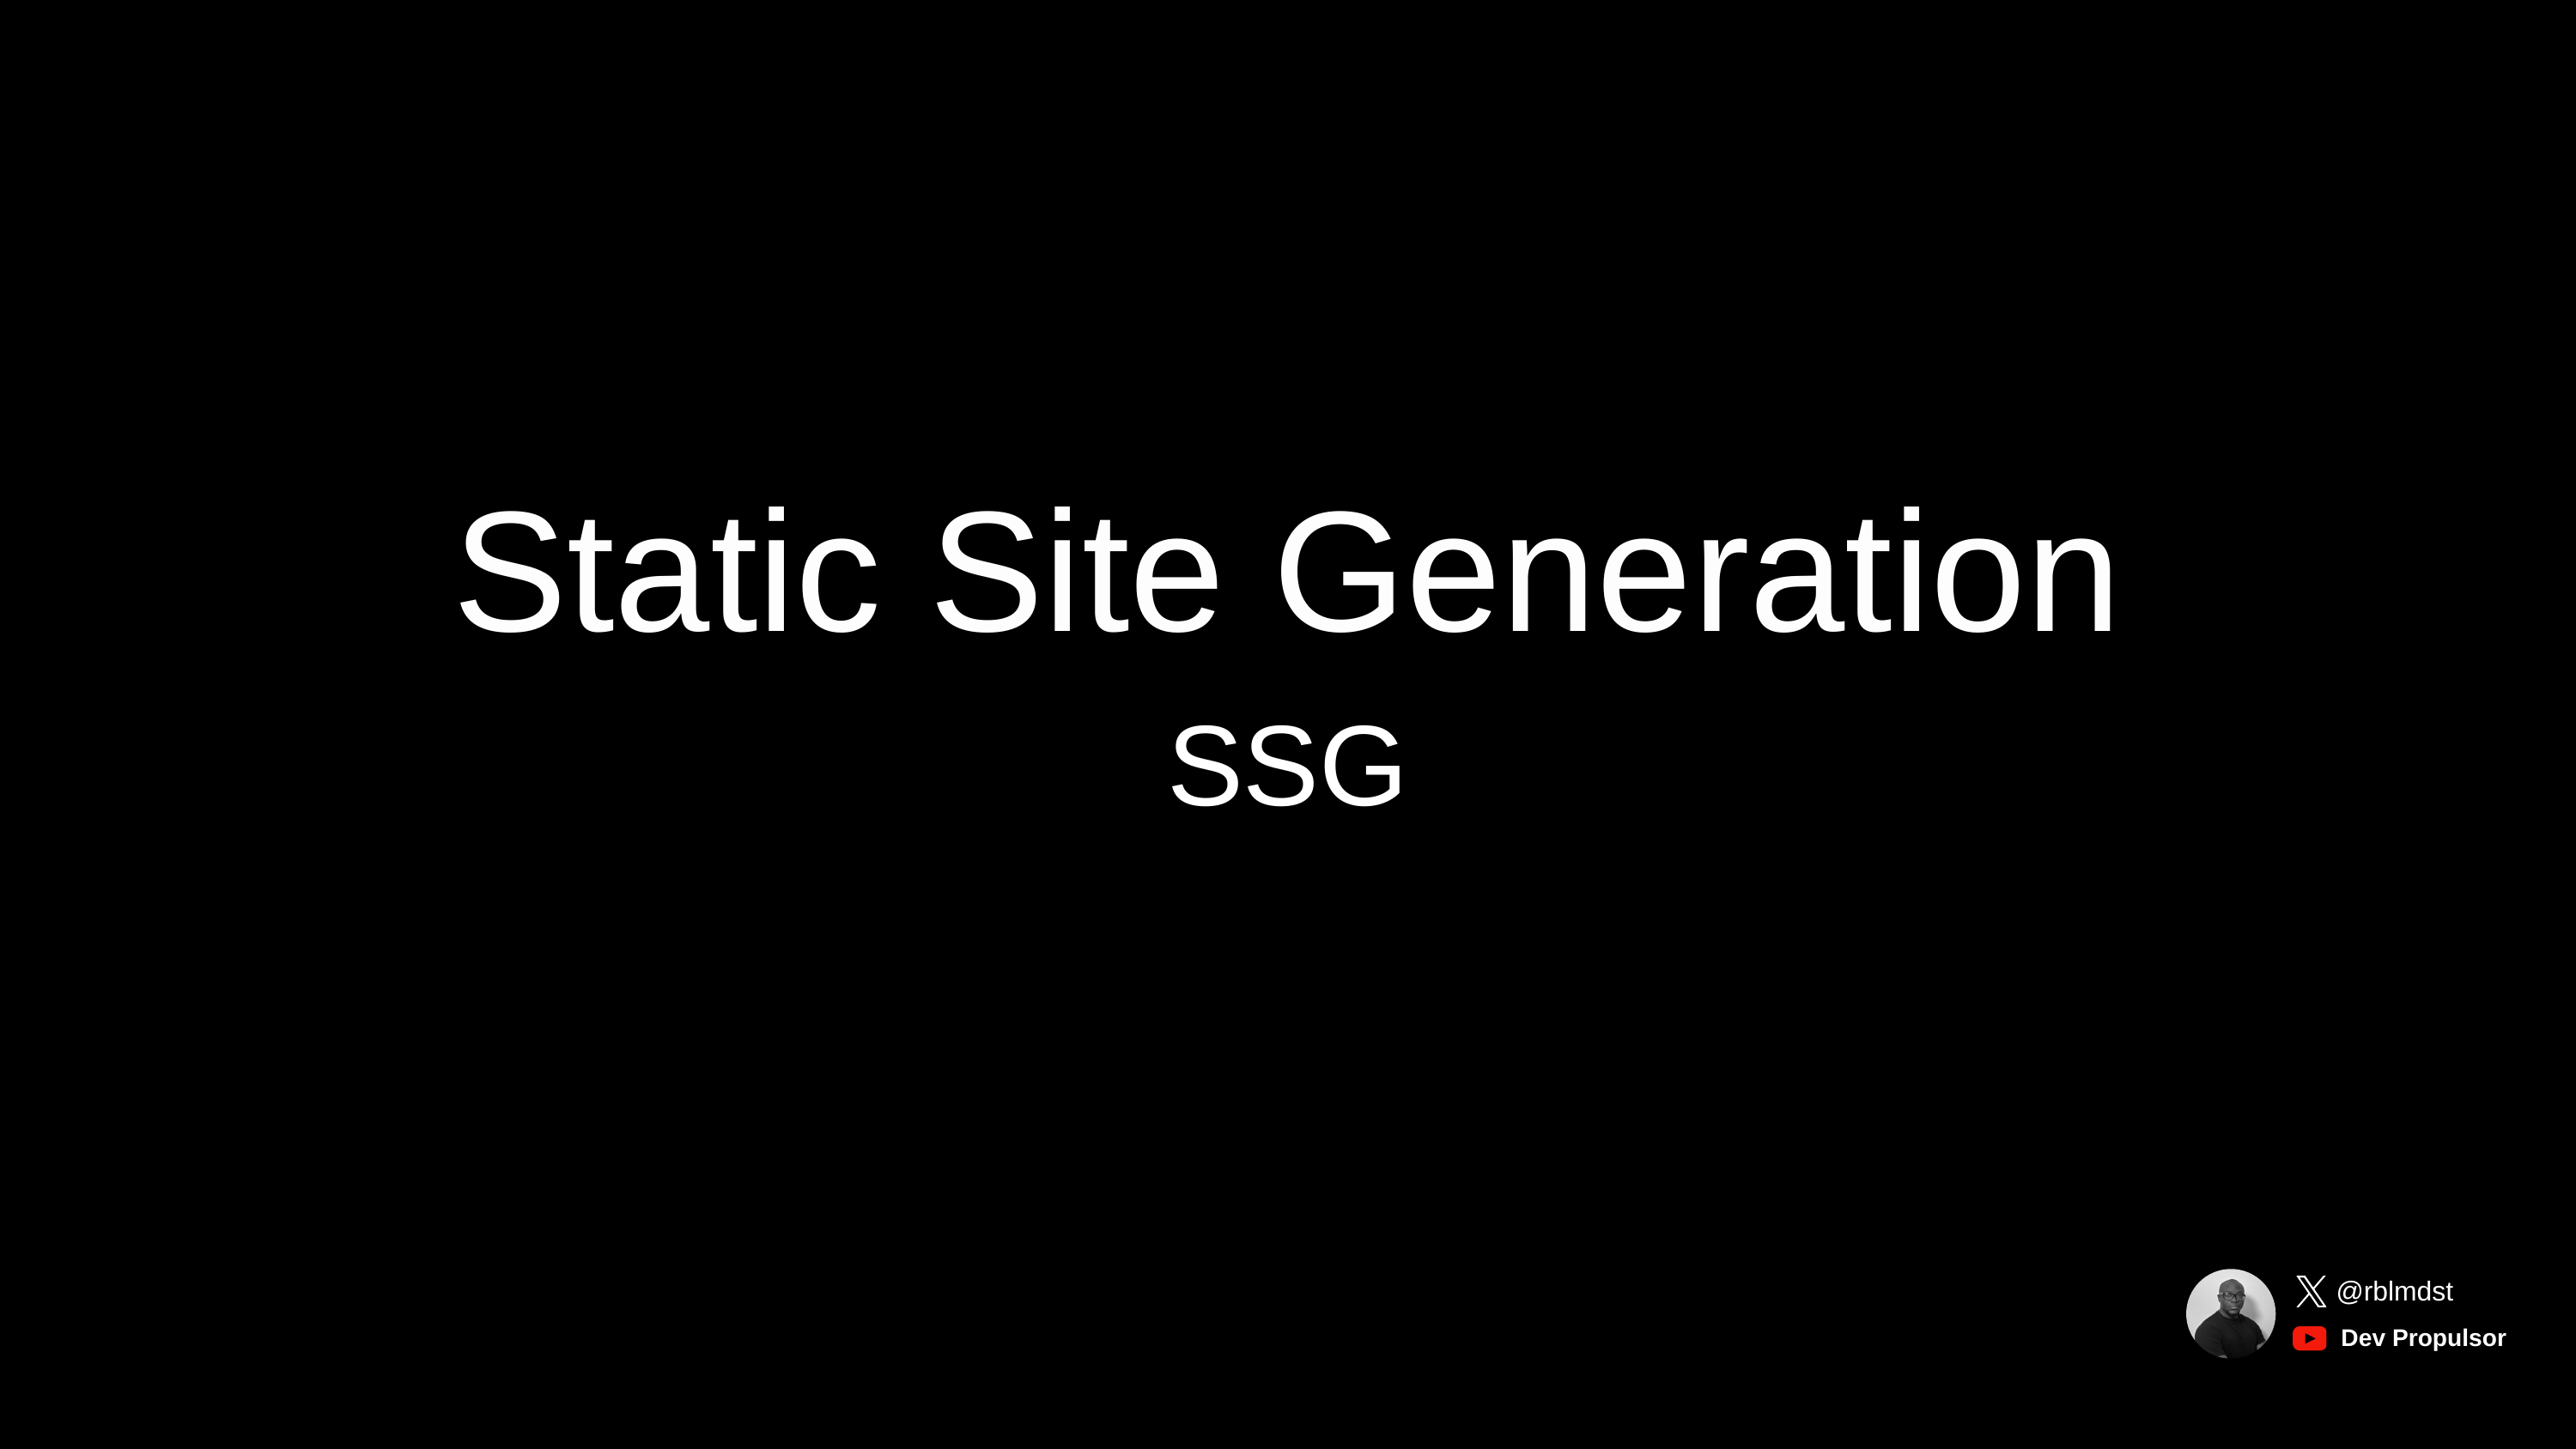

Static Site Generation
SSG
@rblmdst

Dev Propulsor